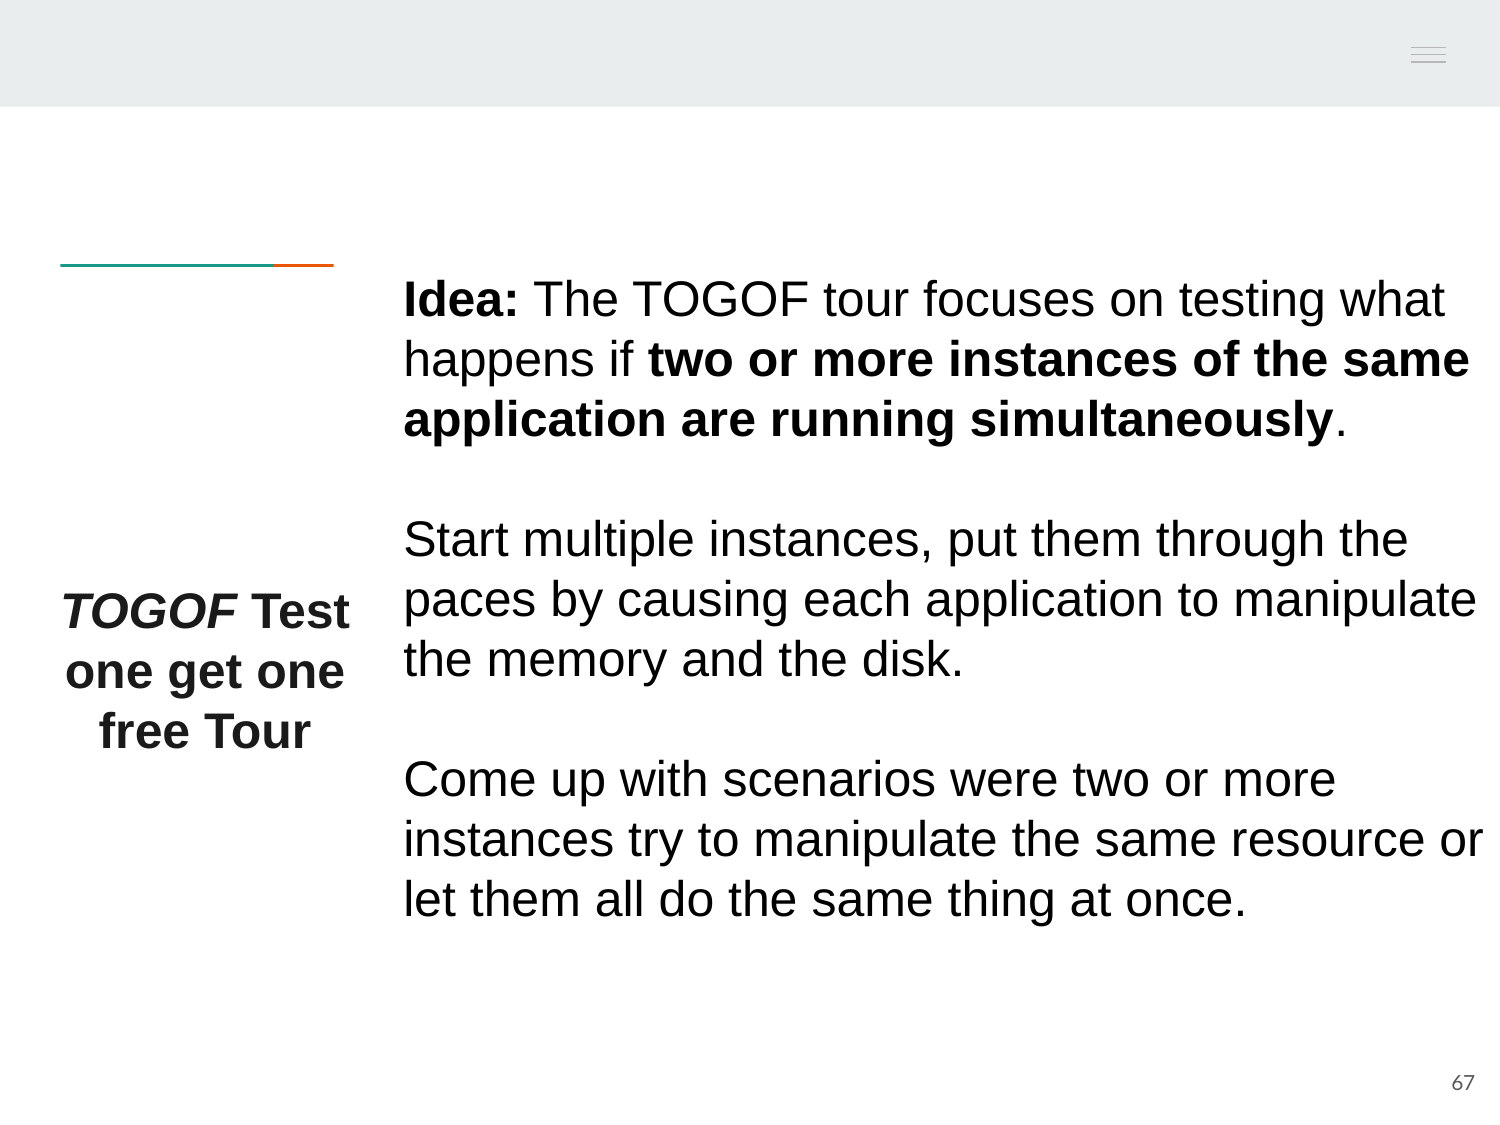

Idea: The TOGOF tour focuses on testing what happens if two or more instances of the same application are running simultaneously.

Start multiple instances, put them through the paces by causing each application to manipulate the memory and the disk.

Come up with scenarios were two or more instances try to manipulate the same resource or let them all do the same thing at once.
TOGOF Test one get one free Tour
67